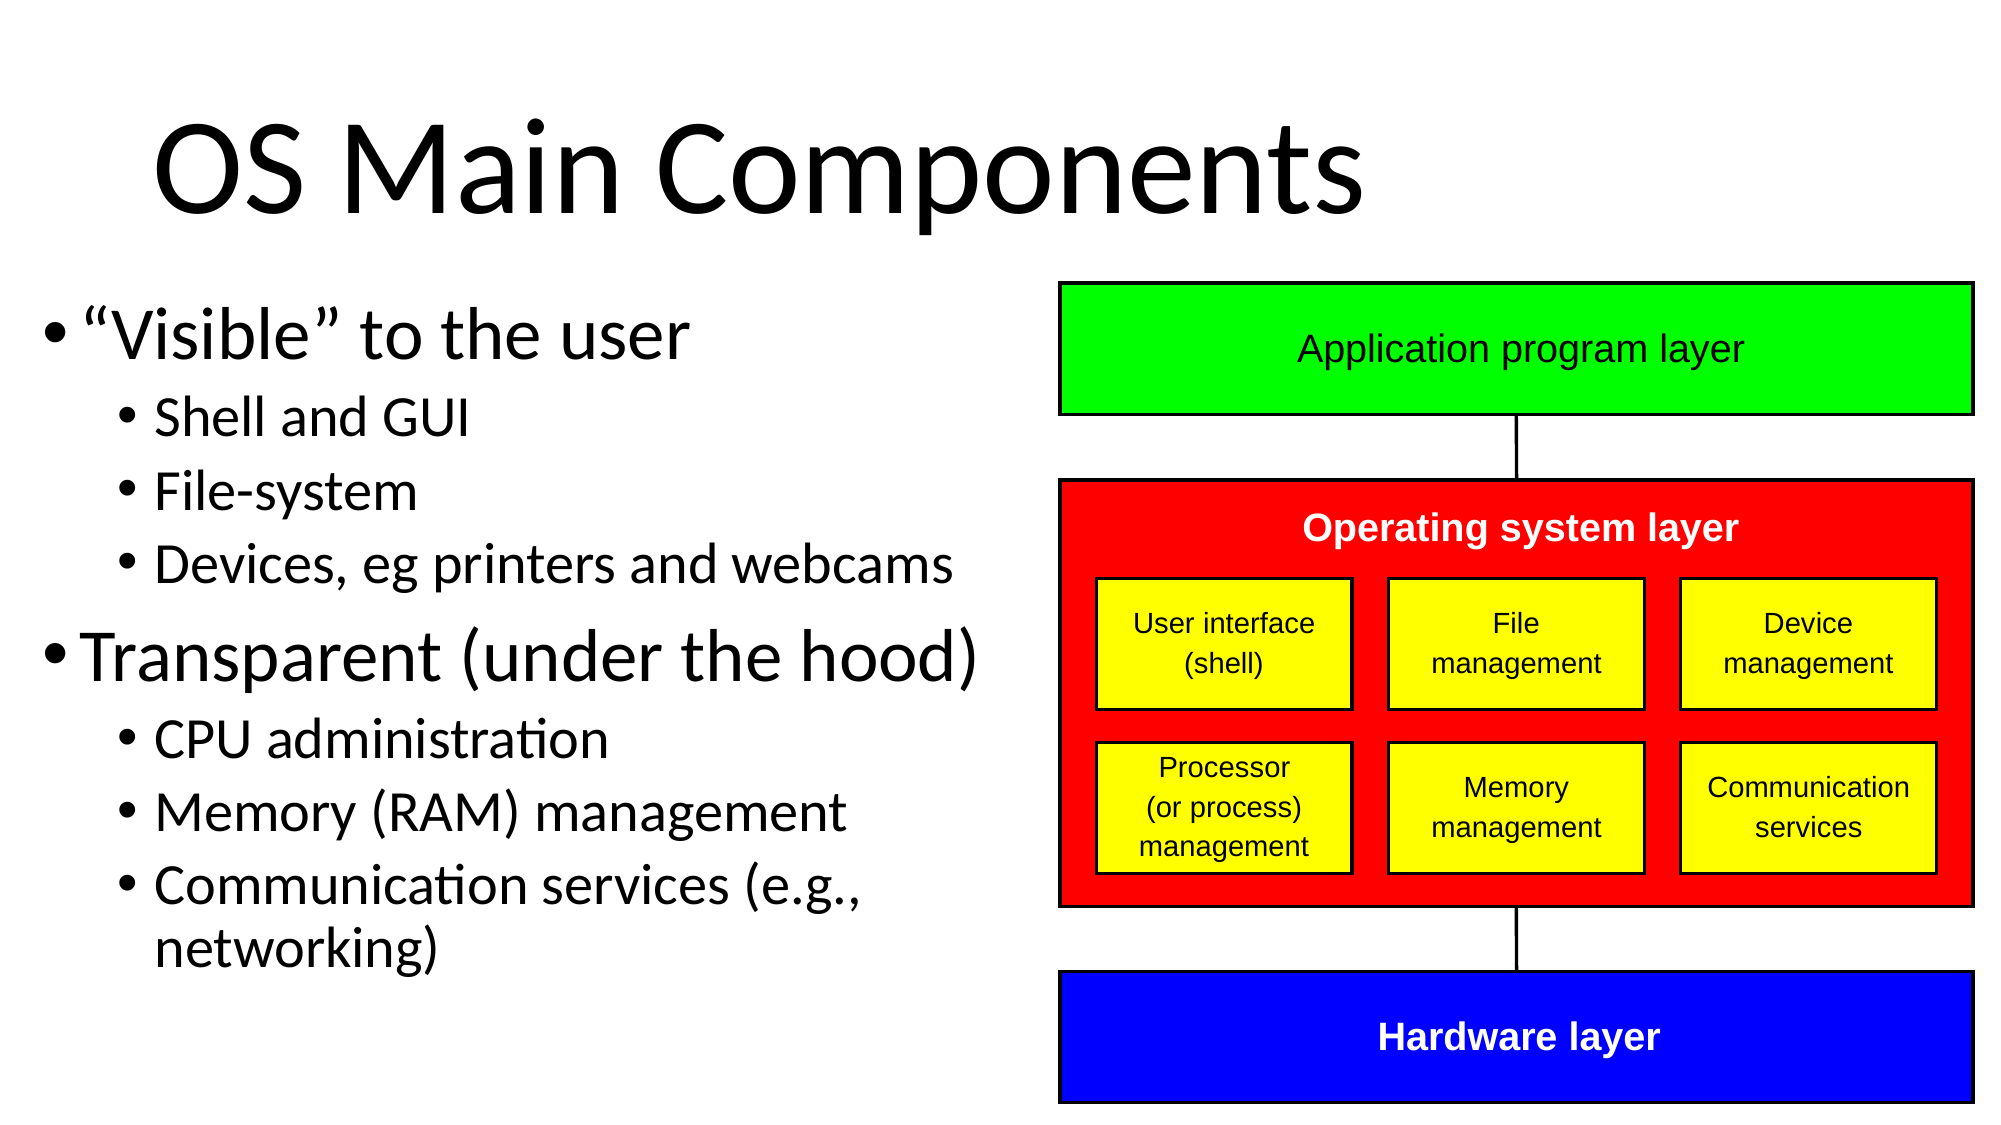

# OS Main Components

Application program layer

Operating system layer

User interface
File
Device
(shell)
management
management

Processor
Memory
Communication
(or process)
management
services
management

Hardware layer
“Visible” to the user
Shell and GUI
File-system
Devices, eg printers and webcams
Transparent (under the hood)
CPU administration
Memory (RAM) management
Communication services (e.g., networking)